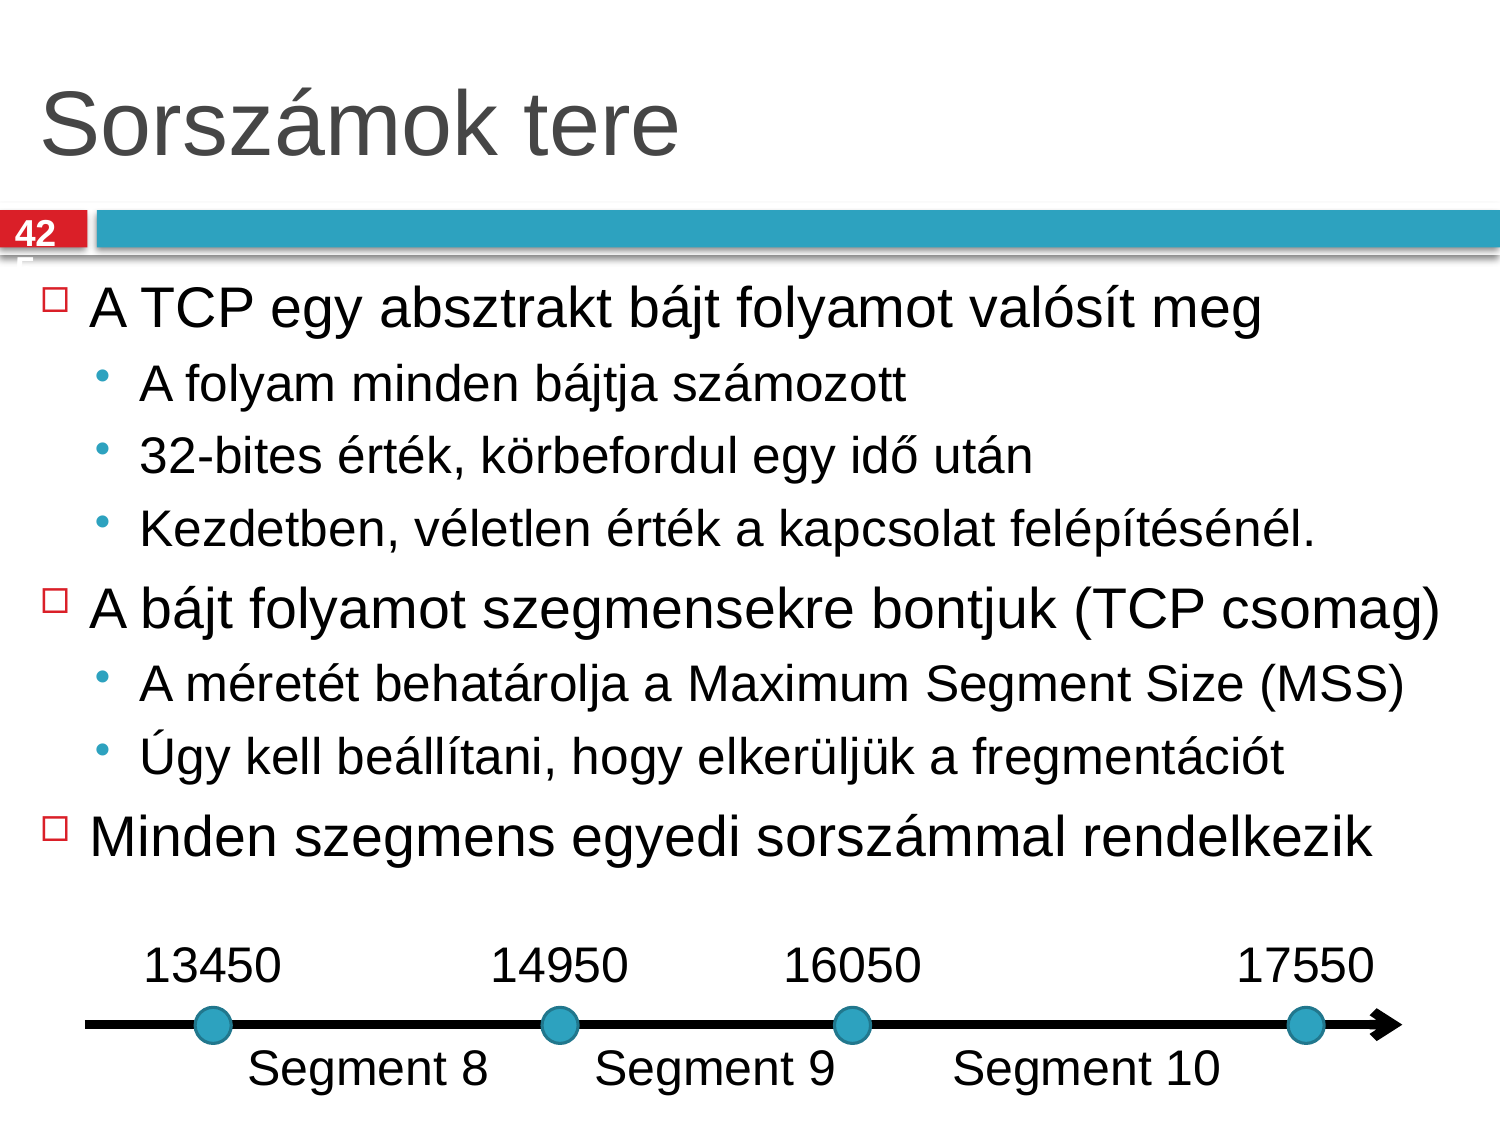

# Sorszámok tere
425
A TCP egy absztrakt bájt folyamot valósít meg
A folyam minden bájtja számozott
32-bites érték, körbefordul egy idő után
Kezdetben, véletlen érték a kapcsolat felépítésénél.
A bájt folyamot szegmensekre bontjuk (TCP csomag)
A méretét behatárolja a Maximum Segment Size (MSS)
Úgy kell beállítani, hogy elkerüljük a fregmentációt
Minden szegmens egyedi sorszámmal rendelkezik
17550
16050
14950
13450

Segment 8
Segment 9
Segment 10